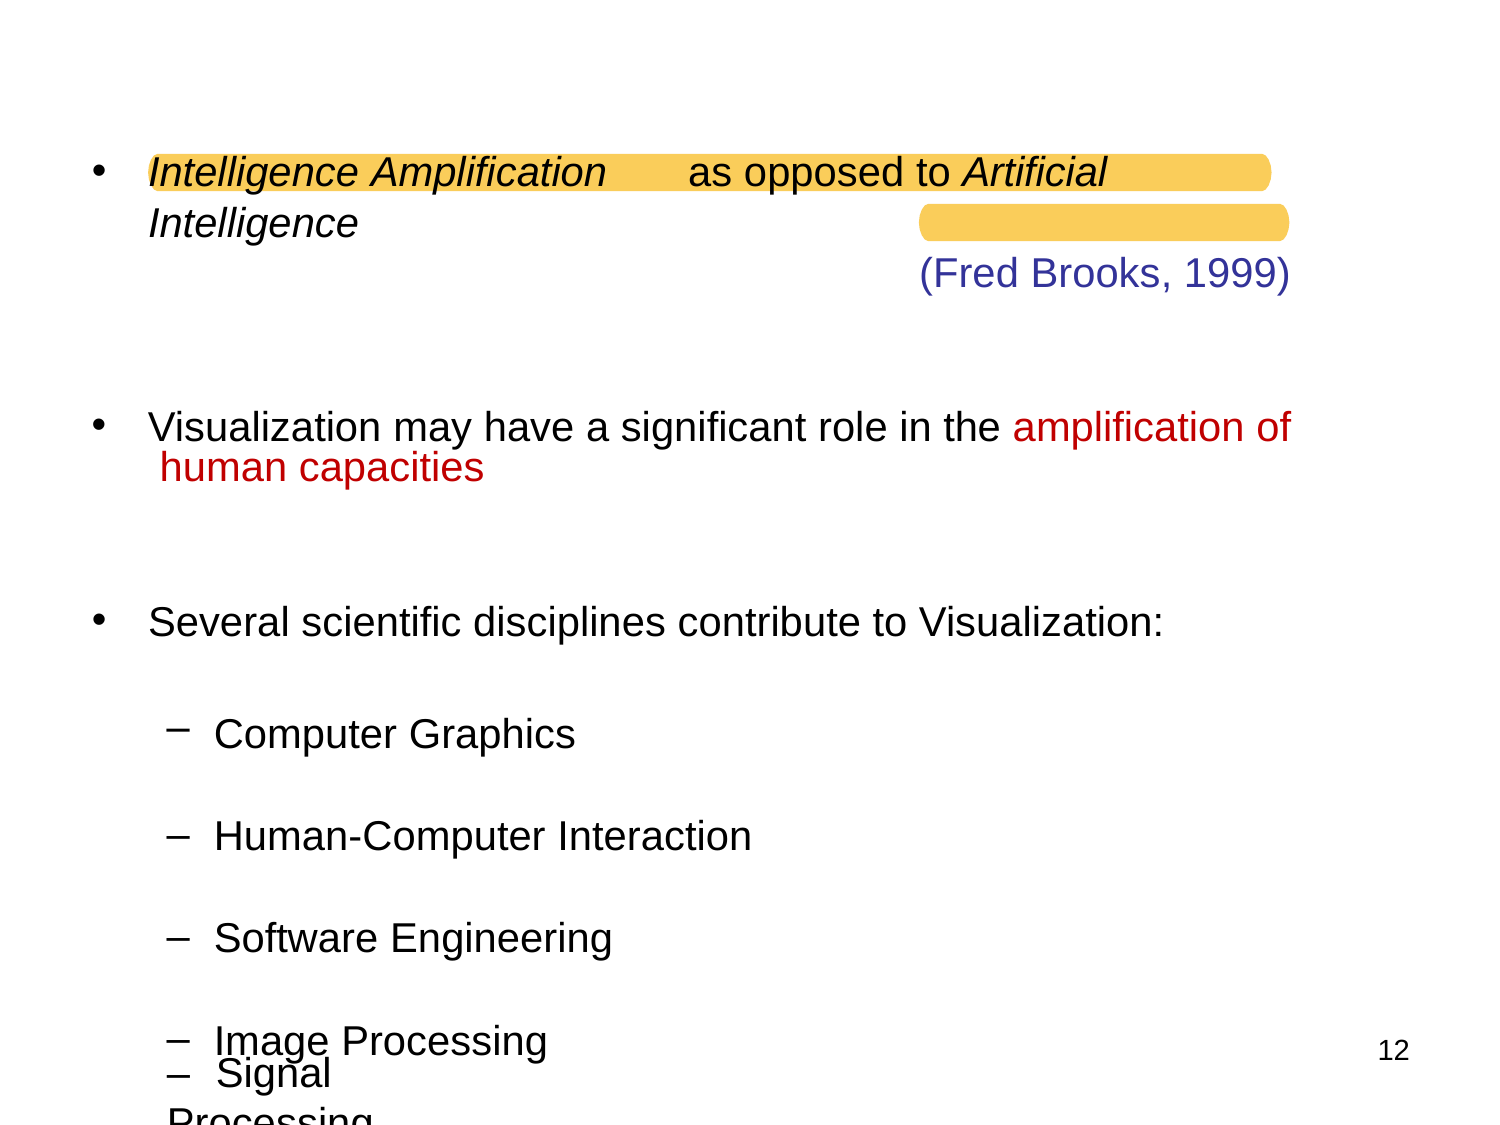

Intelligence Amplification	as opposed to Artificial Intelligence
(Fred Brooks, 1999)

Visualization may have a significant role in the amplification of  human capacities

Several scientific disciplines contribute to Visualization:

Computer Graphics

Human-Computer Interaction

Software Engineering

Image Processing

12
–	Signal Processing